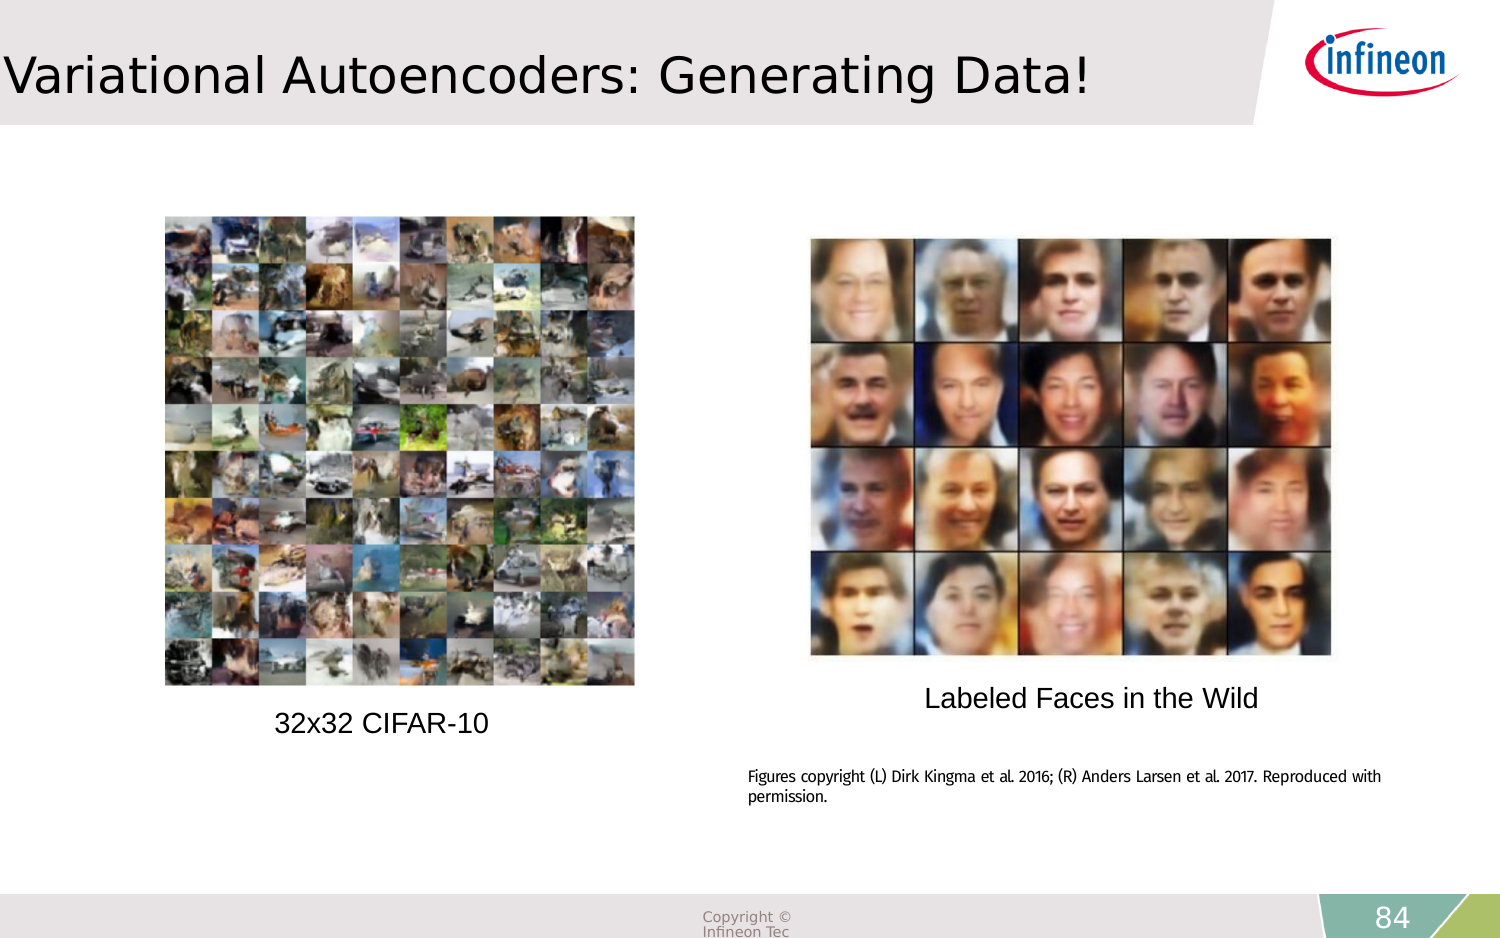

Variational Autoencoders: Generating Data!

Labeled Faces in the Wild
32x32 CIFAR-10
Figures copyright (L) Dirk Kingma et al. 2016; (R) Anders Larsen et al. 2017. Reproduced with permission.
Lecture 13 -
Copyright © Infineon Technologies AG 2018. All rights reserved.
84